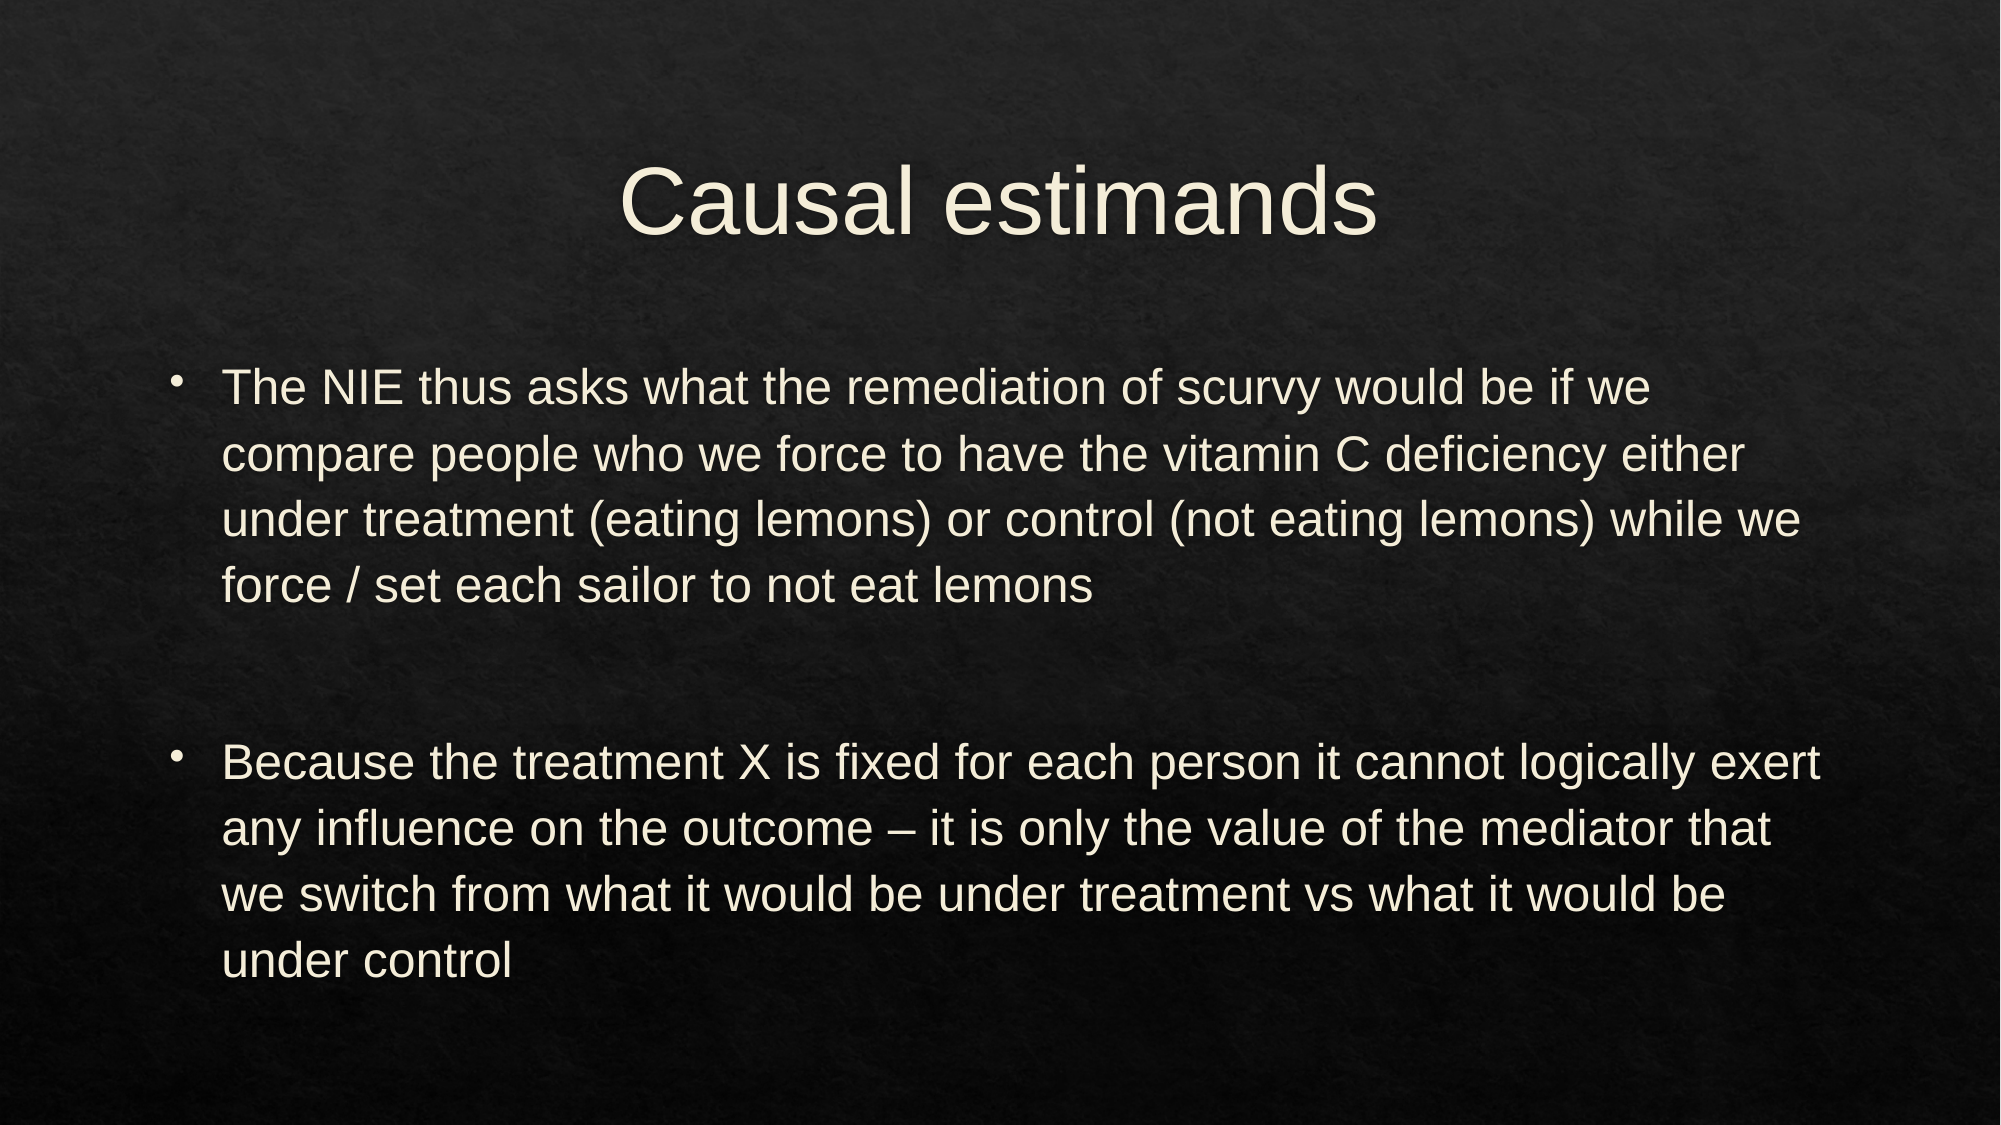

# Causal estimands
The NIE thus asks what the remediation of scurvy would be if we compare people who we force to have the vitamin C deficiency either under treatment (eating lemons) or control (not eating lemons) while we force / set each sailor to not eat lemons

Because the treatment X is fixed for each person it cannot logically exert any influence on the outcome – it is only the value of the mediator that we switch from what it would be under treatment vs what it would be under control